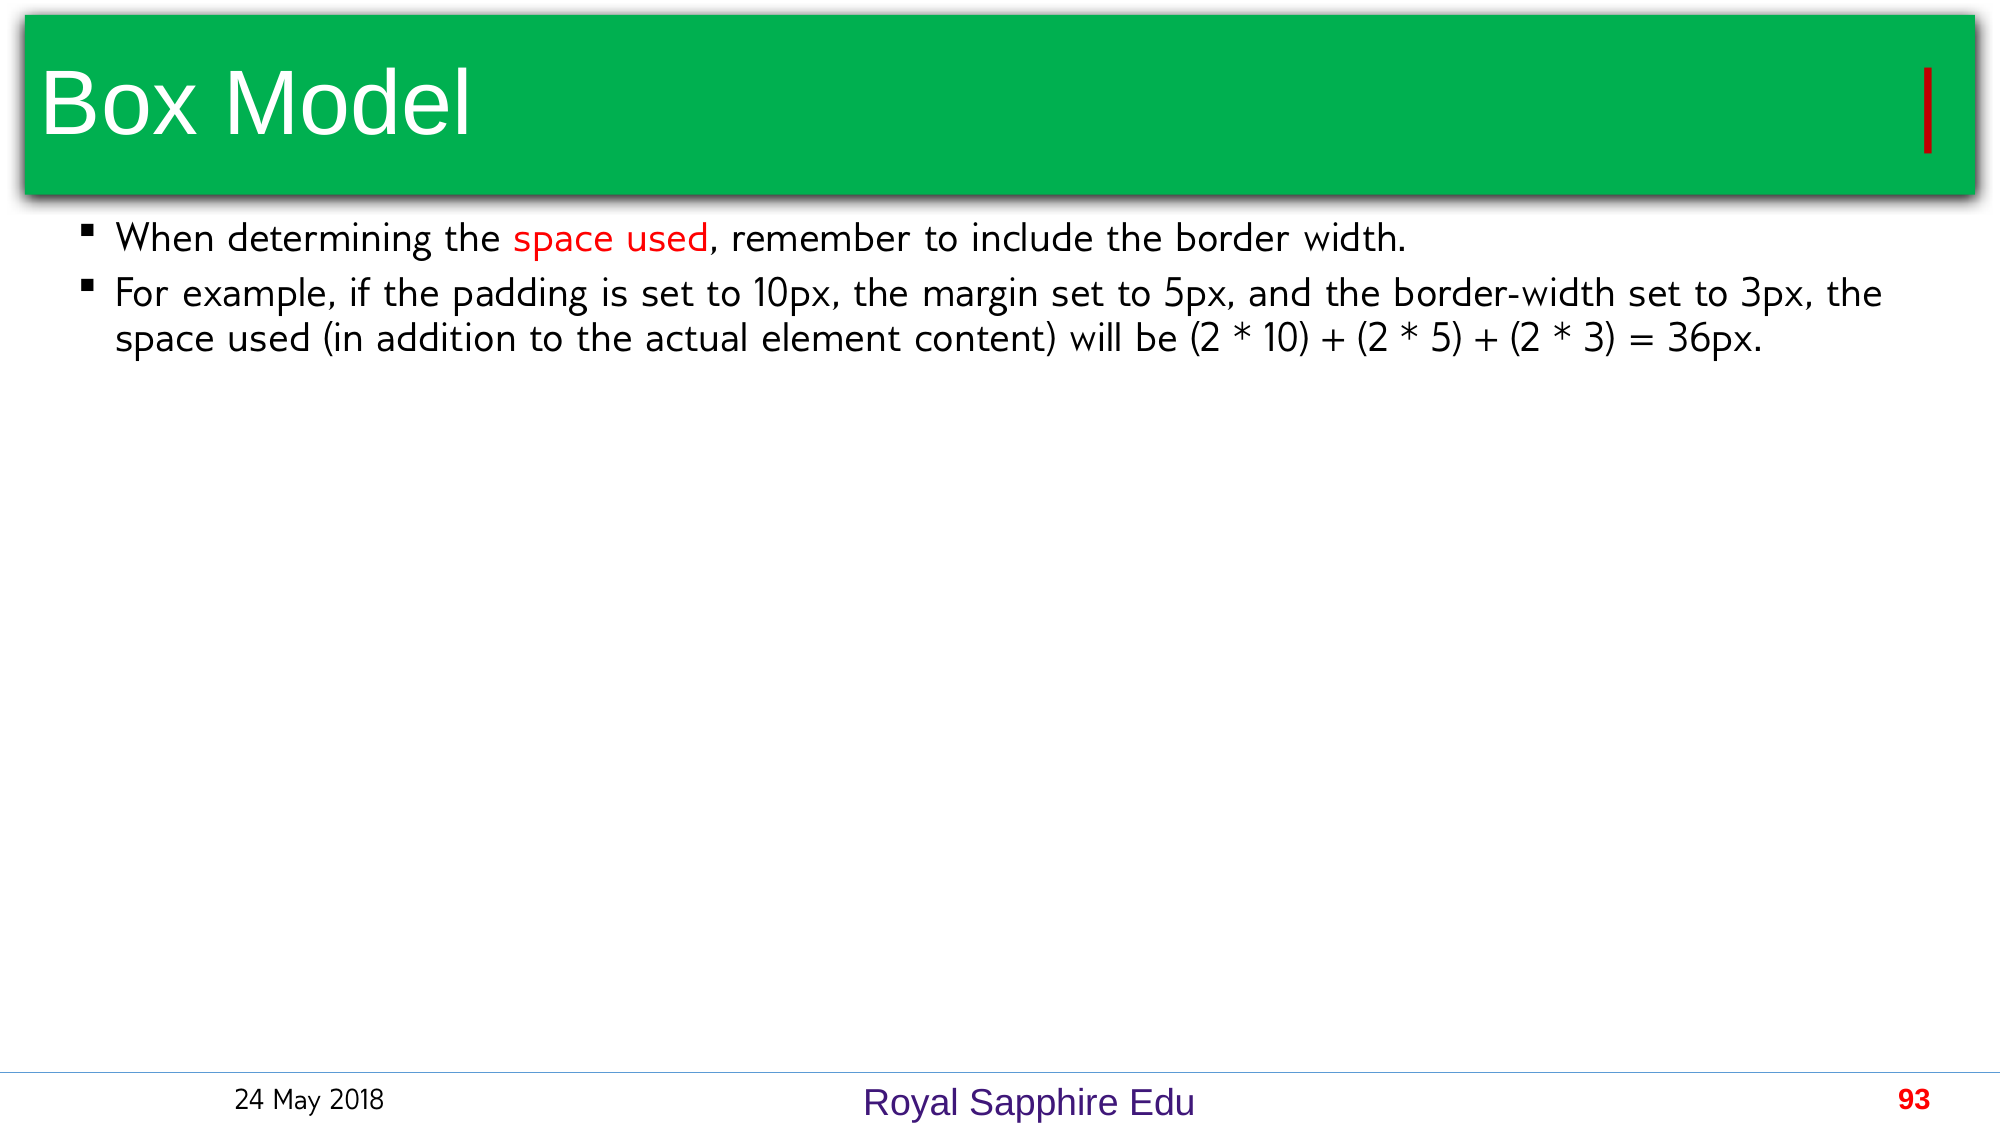

# Box Model										   |
When determining the space used, remember to include the border width.
For example, if the padding is set to 10px, the margin set to 5px, and the border-width set to 3px, the space used (in addition to the actual element content) will be (2 * 10) + (2 * 5) + (2 * 3) = 36px.
24 May 2018
93